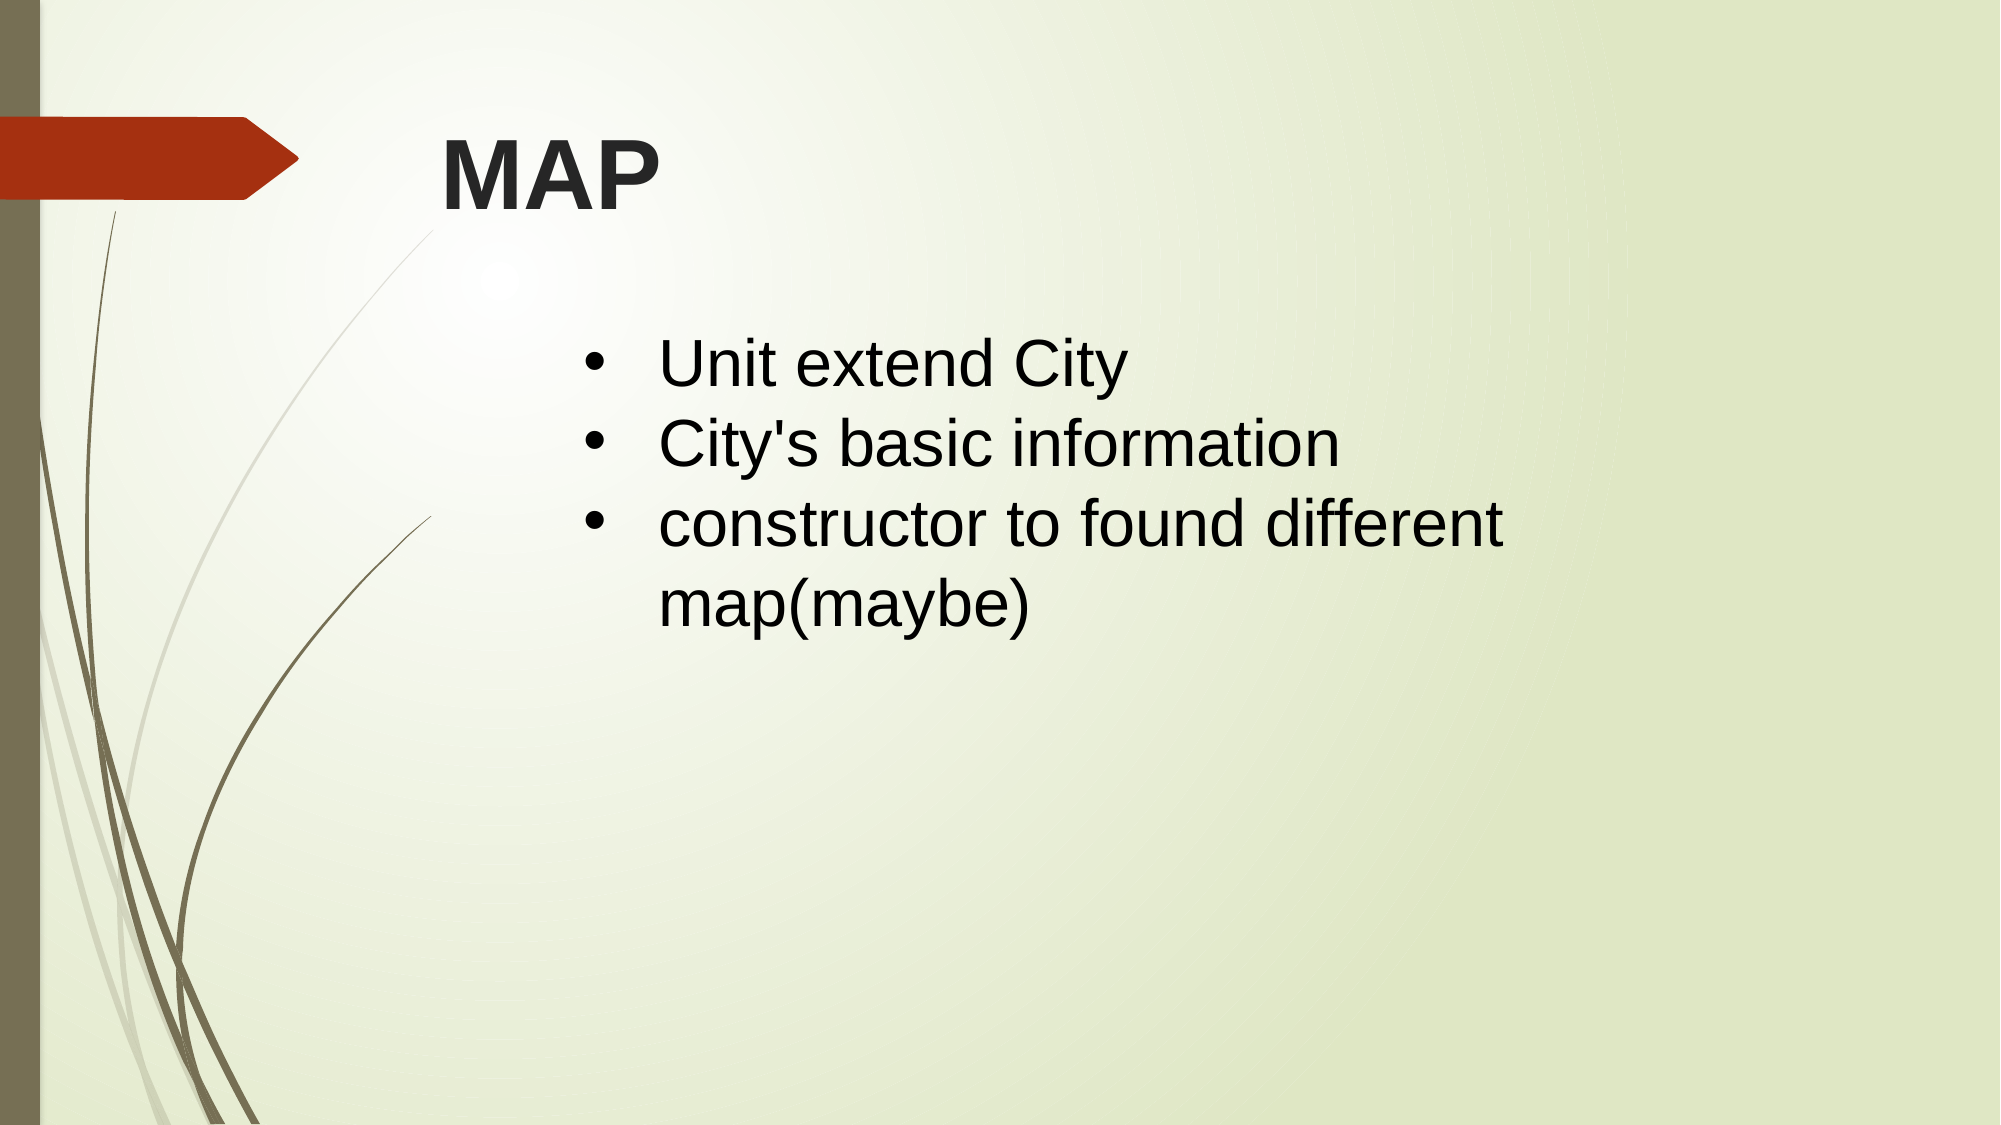

# MAP
Unit extend City
City's basic information
constructor to found different map(maybe)